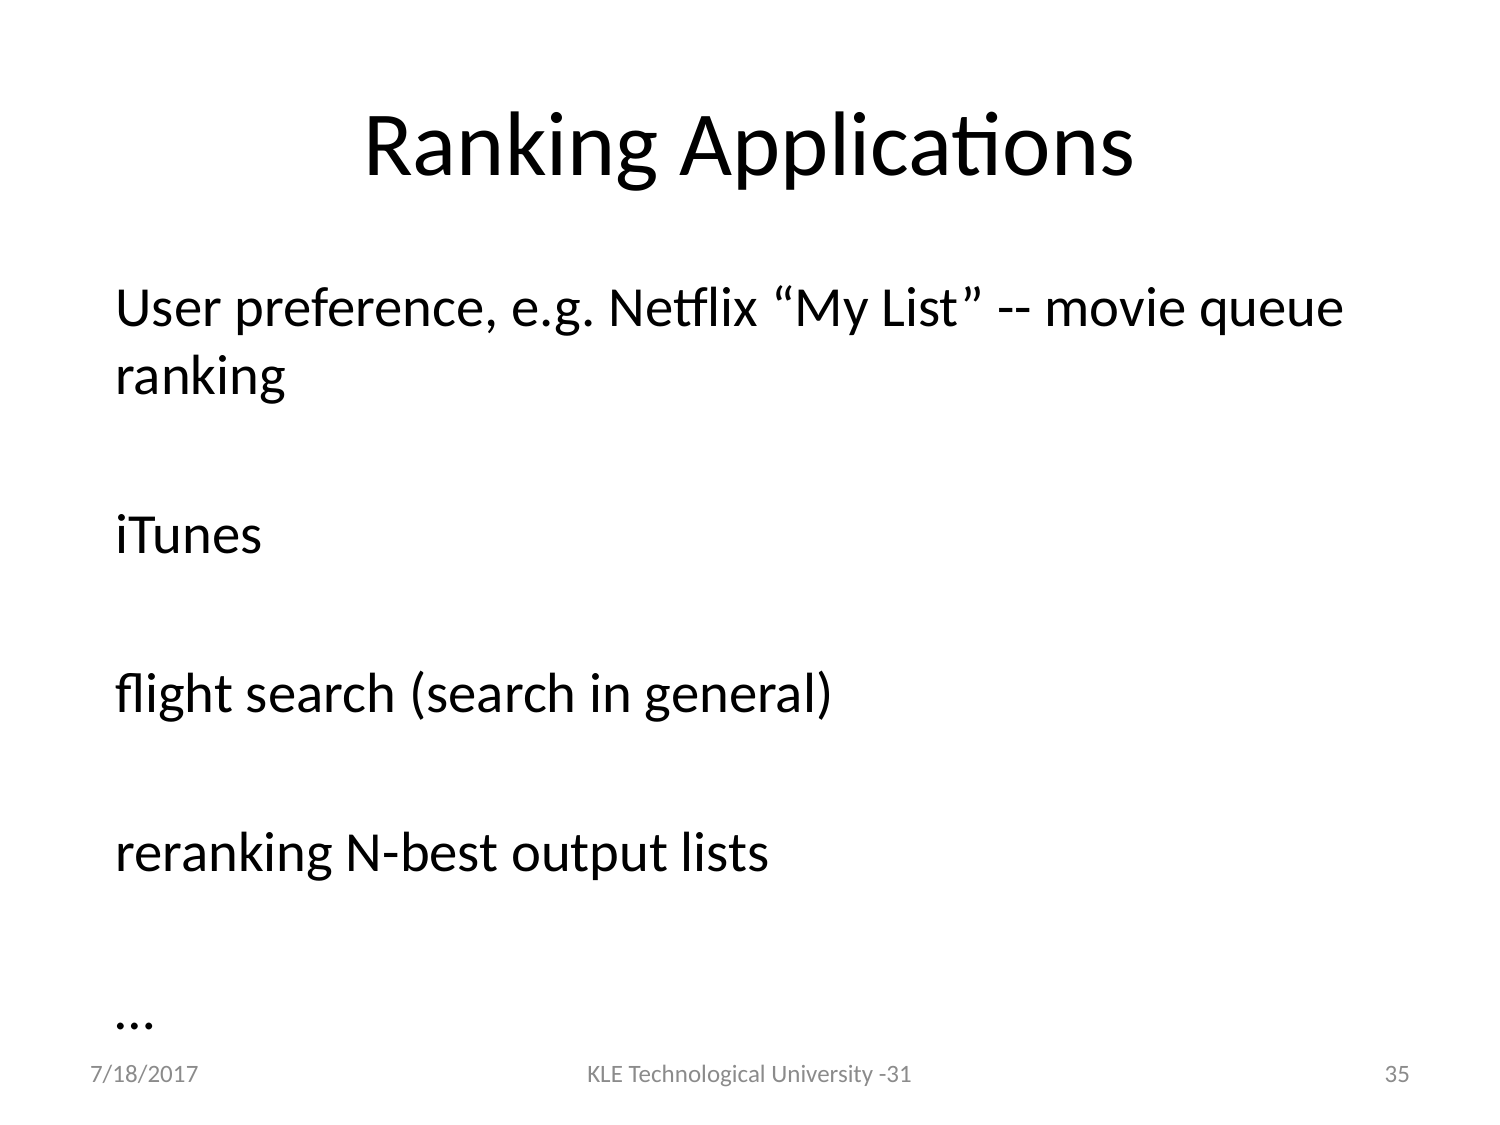

# Ranking Applications
User preference, e.g. Netflix “My List” -- movie queue ranking

iTunes

flight search (search in general)

reranking N-best output lists

…
7/18/2017
KLE Technological University -31
35